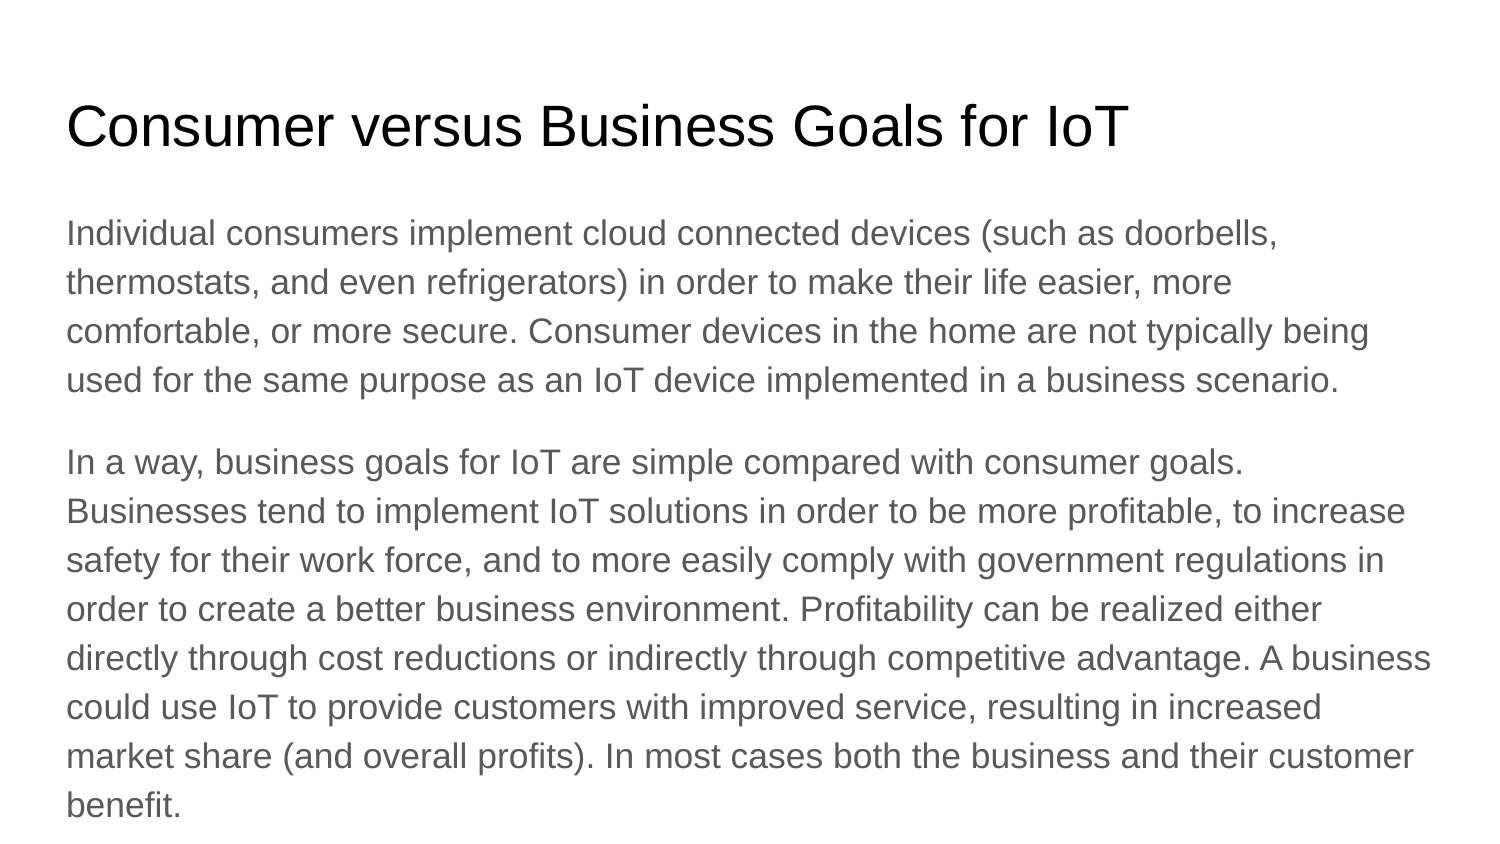

# Consumer versus Business Goals for IoT
Individual consumers implement cloud connected devices (such as doorbells, thermostats, and even refrigerators) in order to make their life easier, more comfortable, or more secure. Consumer devices in the home are not typically being used for the same purpose as an IoT device implemented in a business scenario.
In a way, business goals for IoT are simple compared with consumer goals. Businesses tend to implement IoT solutions in order to be more profitable, to increase safety for their work force, and to more easily comply with government regulations in order to create a better business environment. Profitability can be realized either directly through cost reductions or indirectly through competitive advantage. A business could use IoT to provide customers with improved service, resulting in increased market share (and overall profits). In most cases both the business and their customer benefit.